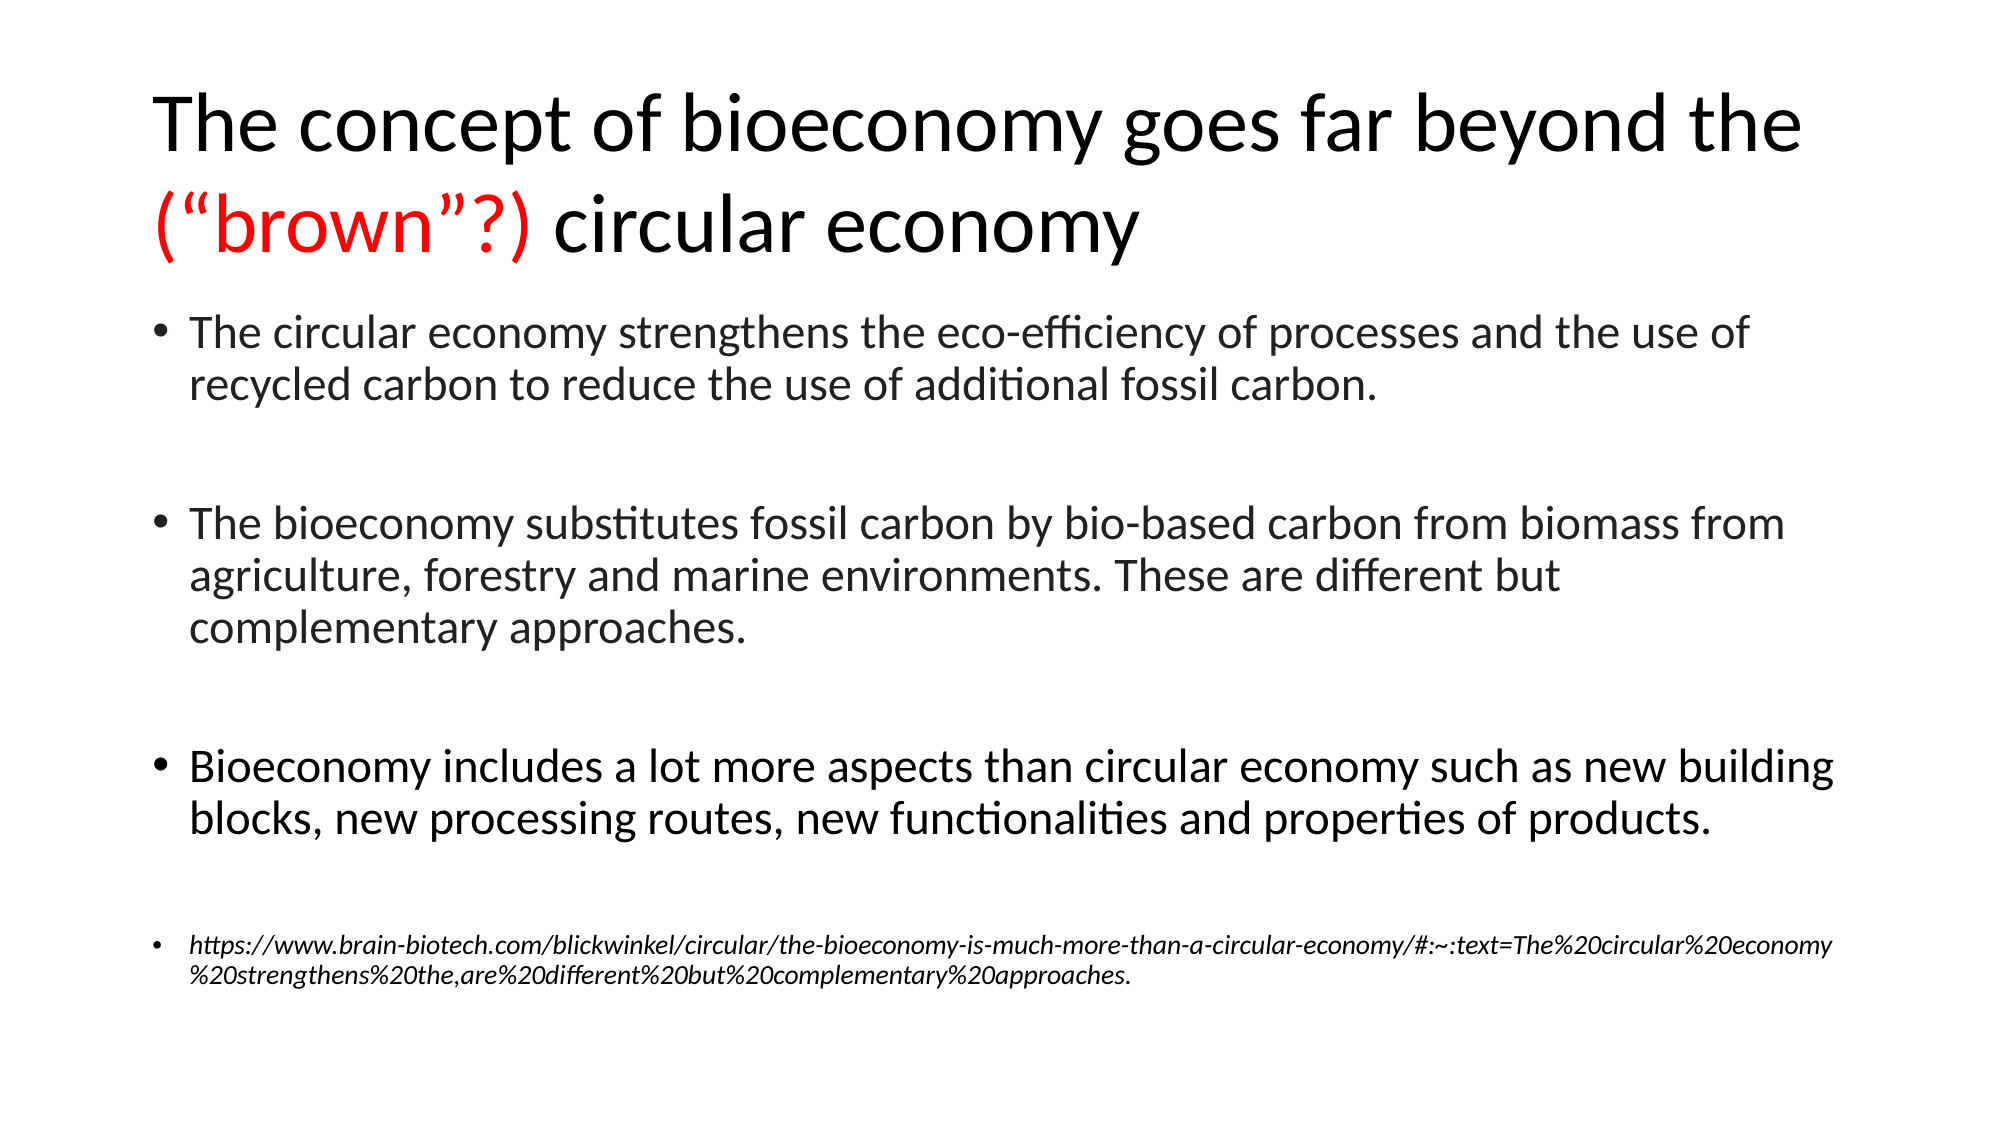

# The concept of bioeconomy goes far beyond the (“brown”?) circular economy
The circular economy strengthens the eco-efficiency of processes and the use of recycled carbon to reduce the use of additional fossil carbon.

The bioeconomy substitutes fossil carbon by bio-based carbon from biomass from agriculture, forestry and marine environments. These are different but complementary approaches.

Bioeconomy includes a lot more aspects than circular economy such as new building blocks, new processing routes, new functionalities and properties of products.

https://www.brain-biotech.com/blickwinkel/circular/the-bioeconomy-is-much-more-than-a-circular-economy/#:~:text=The%20circular%20economy%20strengthens%20the,are%20different%20but%20complementary%20approaches.